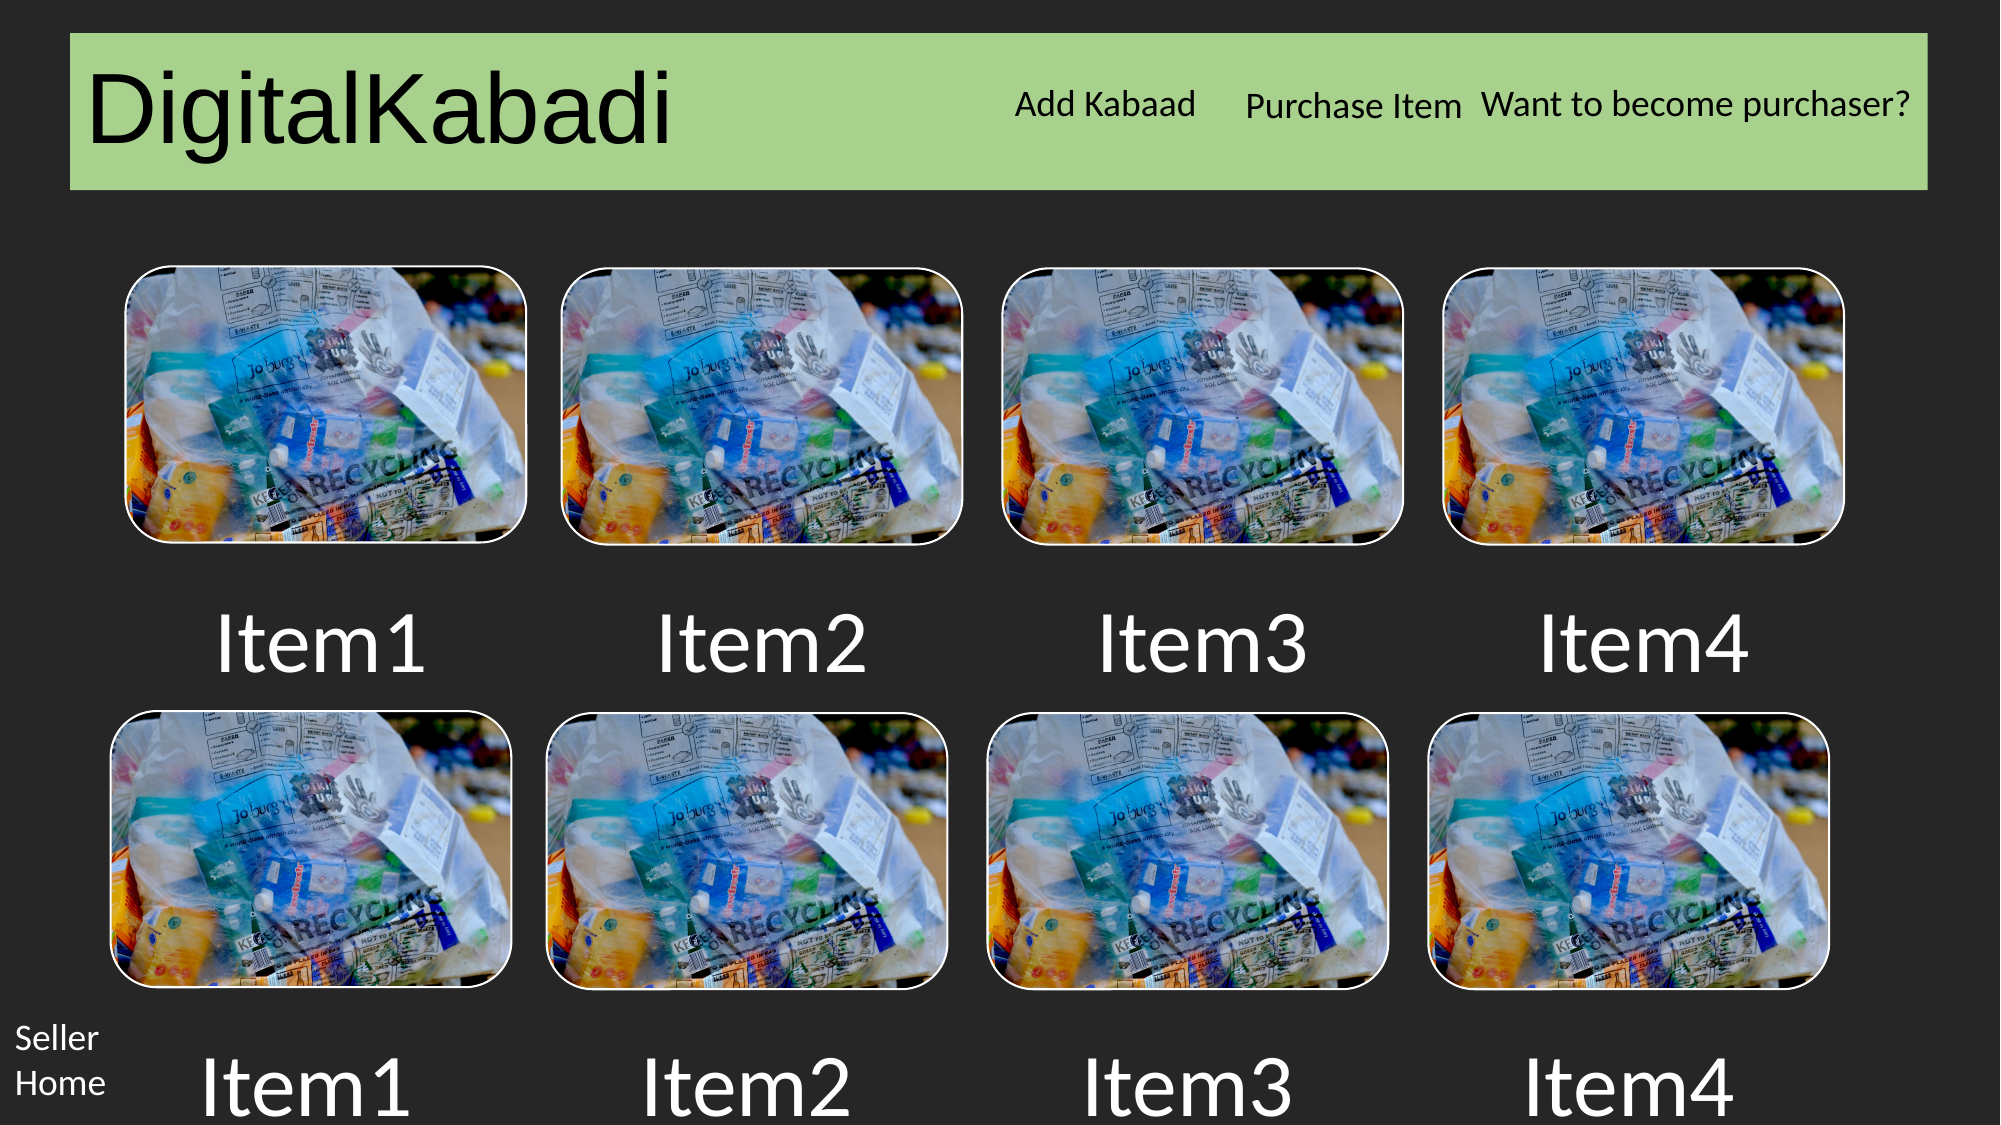

# DigitalKabadi
Want to become purchaser?
Add Kabaad
Purchase Item
Item1
Item2
Item3
Item4
Item1
Item2
Item3
Item4
Seller Home